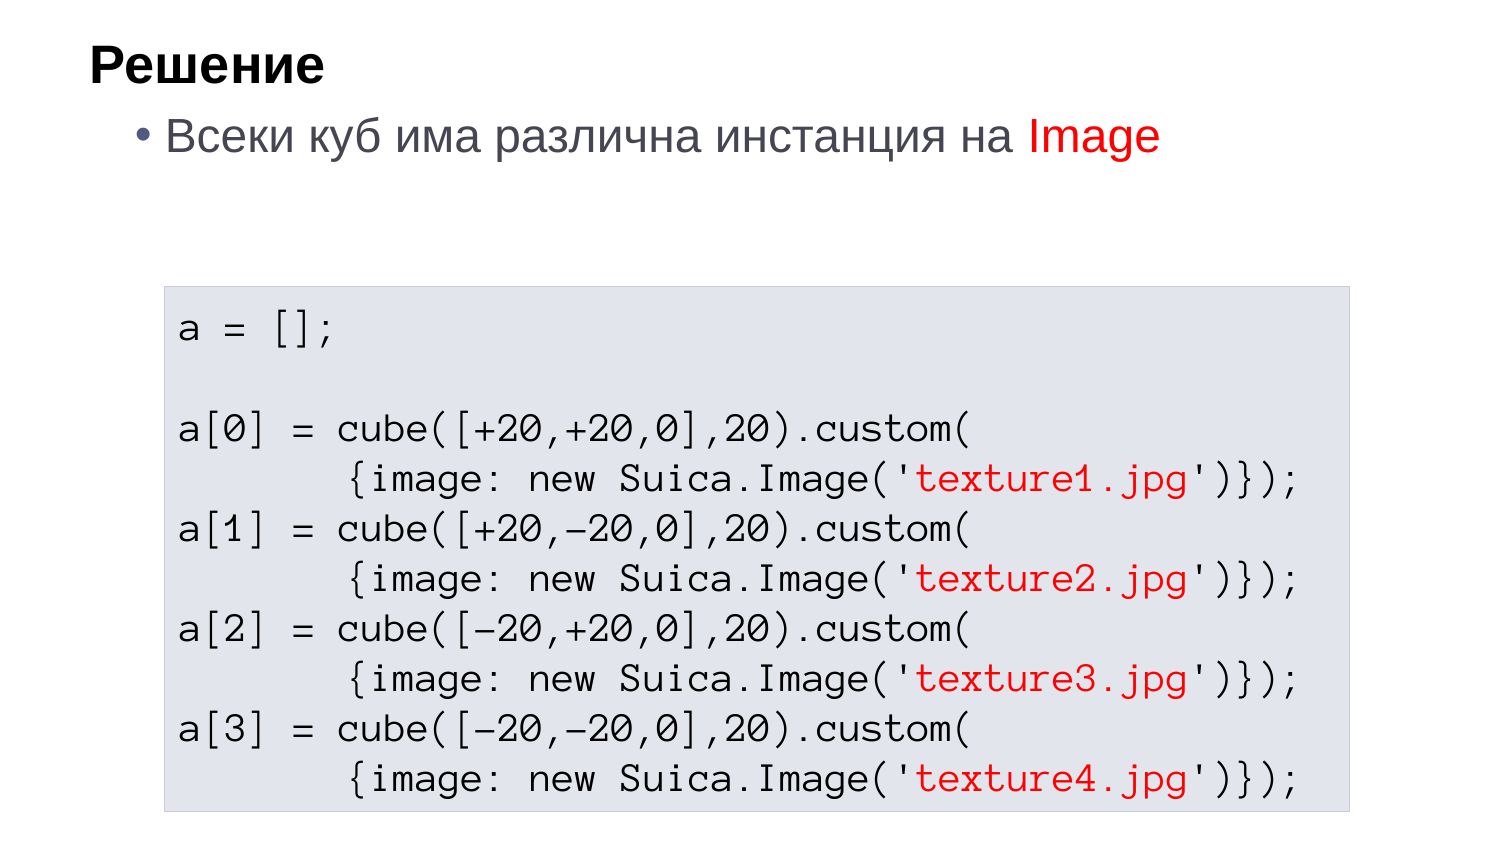

Решение
Всеки куб има различна инстанция на Image
a = [];

a[0] = cube([+20,+20,0],20).custom(
			{image: new Suica.Image('texture1.jpg')});
a[1] = cube([+20,-20,0],20).custom(
			{image: new Suica.Image('texture2.jpg')});
a[2] = cube([-20,+20,0],20).custom(
			{image: new Suica.Image('texture3.jpg')});
a[3] = cube([-20,-20,0],20).custom(
			{image: new Suica.Image('texture4.jpg')});